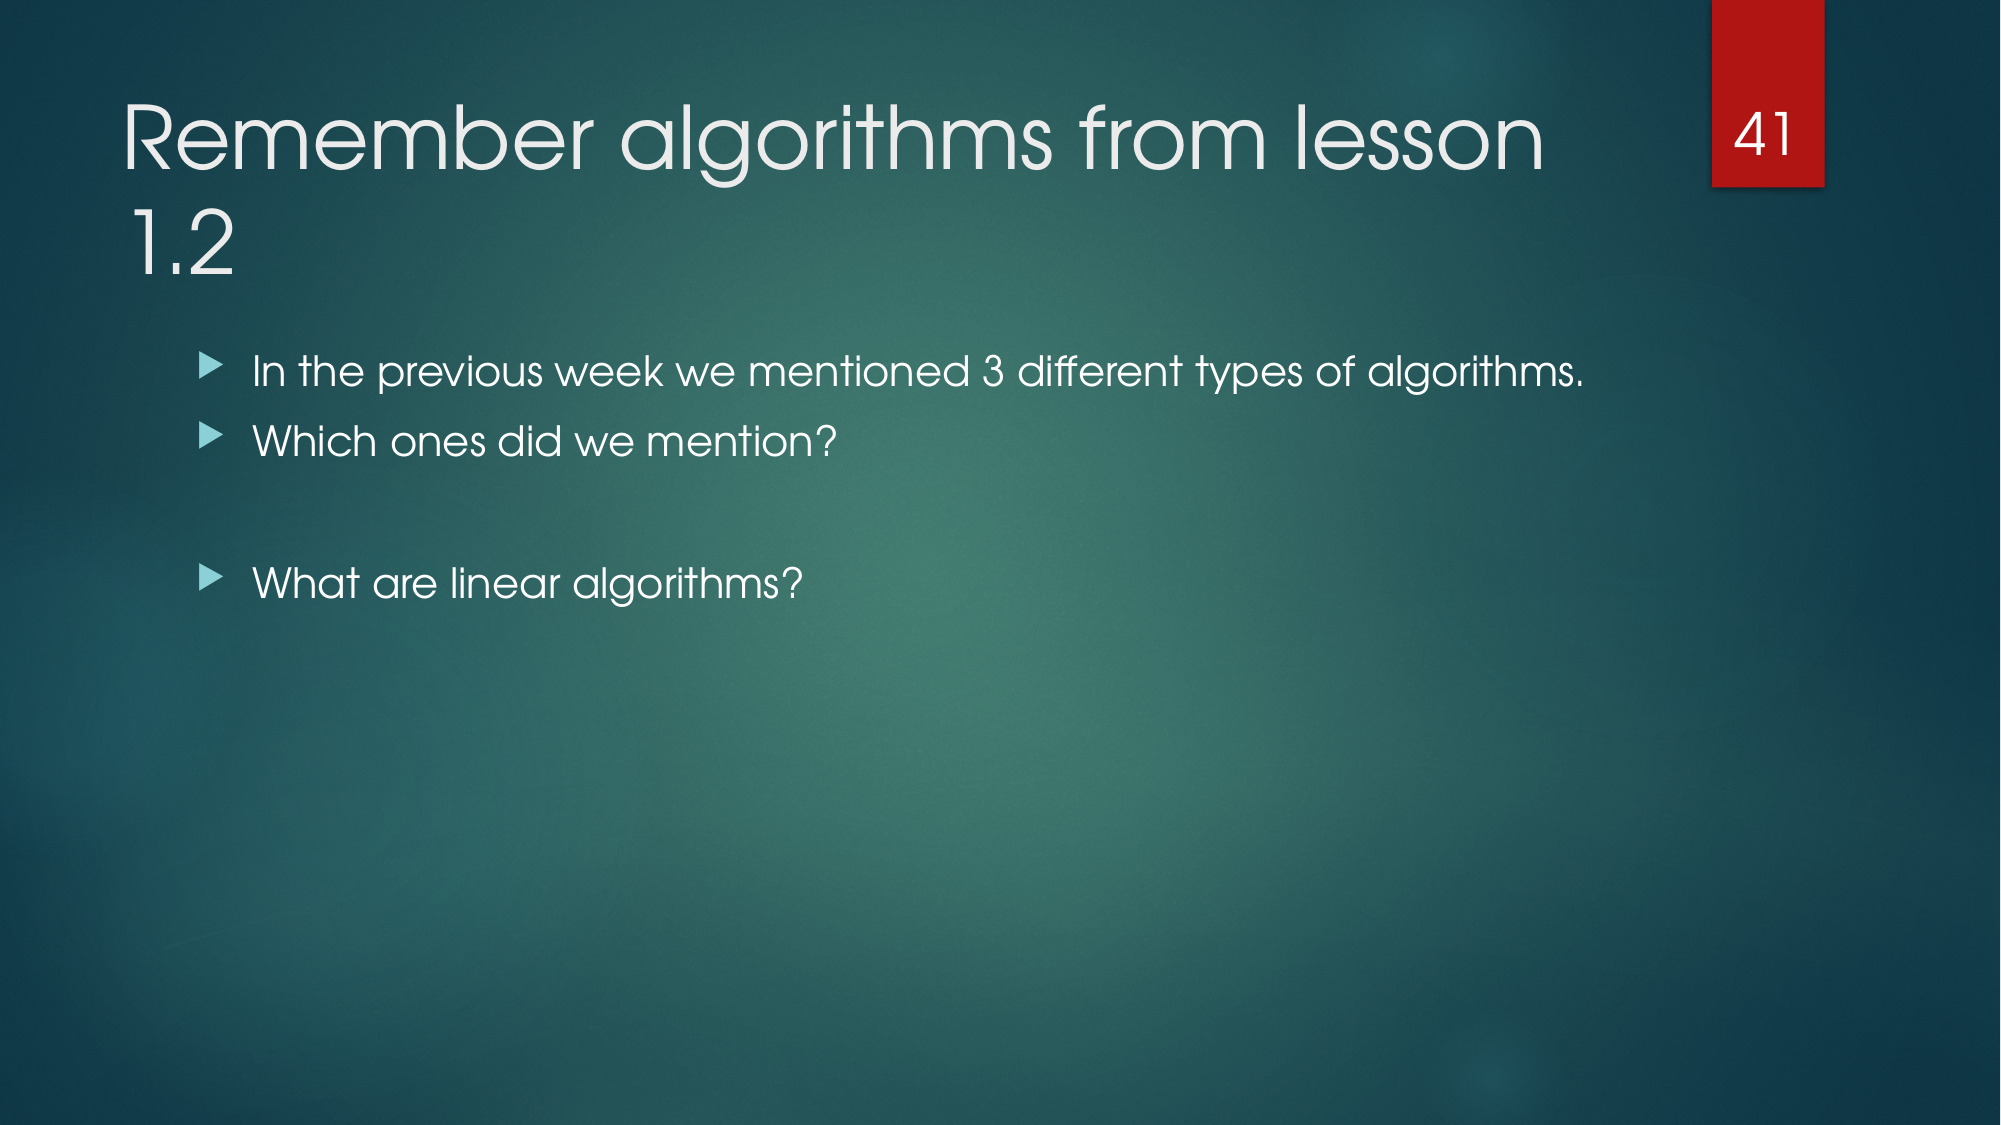

41
# Remember algorithms from lesson 1.2
In the previous week we mentioned 3 different types of algorithms.
Which ones did we mention?

What are linear algorithms?